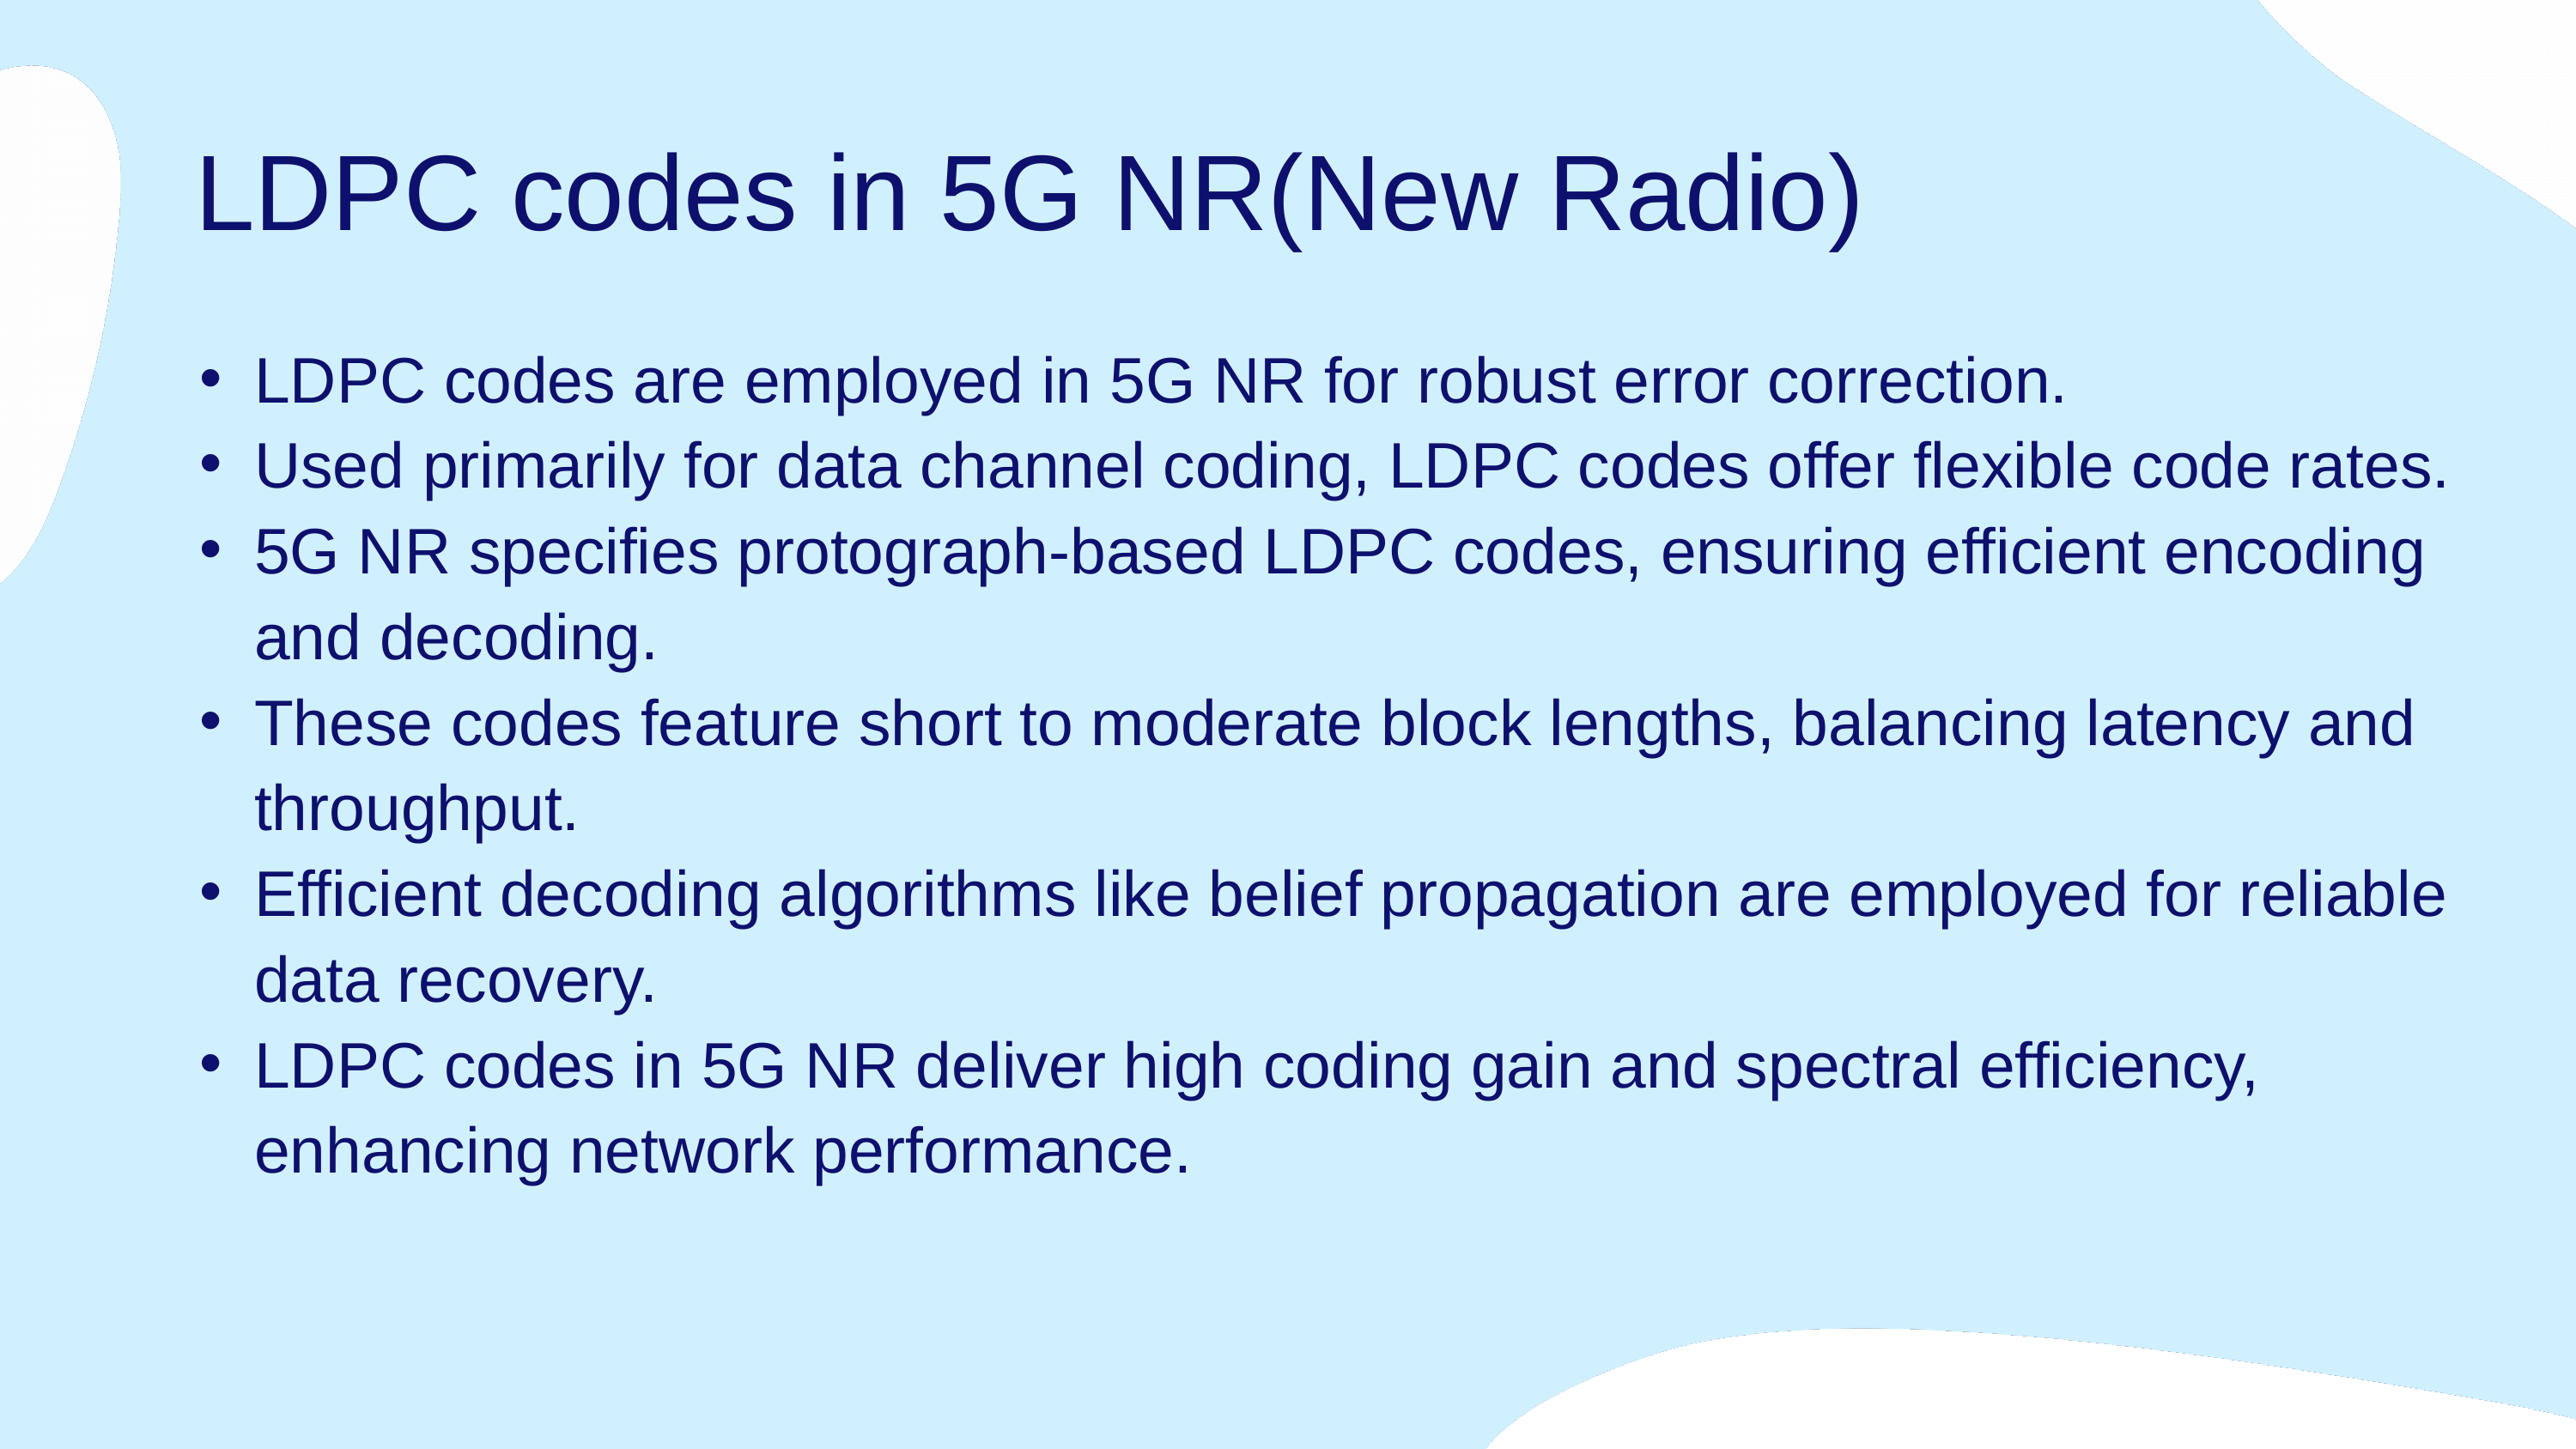

LDPC codes in 5G NR(New Radio)
LDPC codes are employed in 5G NR for robust error correction.
Used primarily for data channel coding, LDPC codes offer flexible code rates.
5G NR specifies protograph-based LDPC codes, ensuring efficient encoding and decoding.
These codes feature short to moderate block lengths, balancing latency and throughput.
Efficient decoding algorithms like belief propagation are employed for reliable data recovery.
LDPC codes in 5G NR deliver high coding gain and spectral efficiency, enhancing network performance.